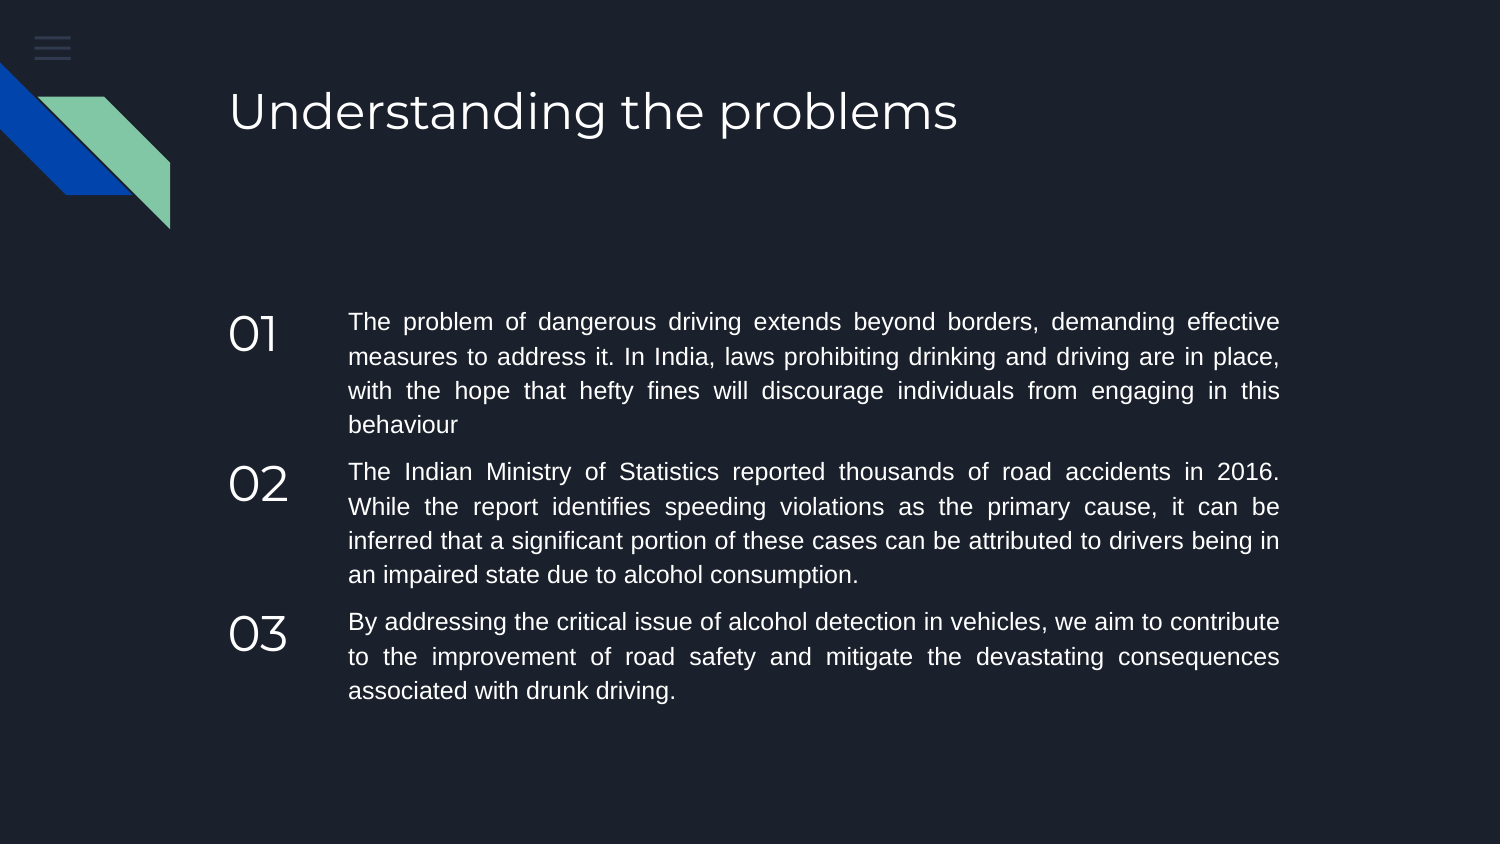

# Understanding the problems
01

The problem of dangerous driving extends beyond borders, demanding effective measures to address it. In India, laws prohibiting drinking and driving are in place, with the hope that hefty fines will discourage individuals from engaging in this behaviour
02

The Indian Ministry of Statistics reported thousands of road accidents in 2016. While the report identifies speeding violations as the primary cause, it can be inferred that a significant portion of these cases can be attributed to drivers being in an impaired state due to alcohol consumption.

03
By addressing the critical issue of alcohol detection in vehicles, we aim to contribute to the improvement of road safety and mitigate the devastating consequences associated with drunk driving.